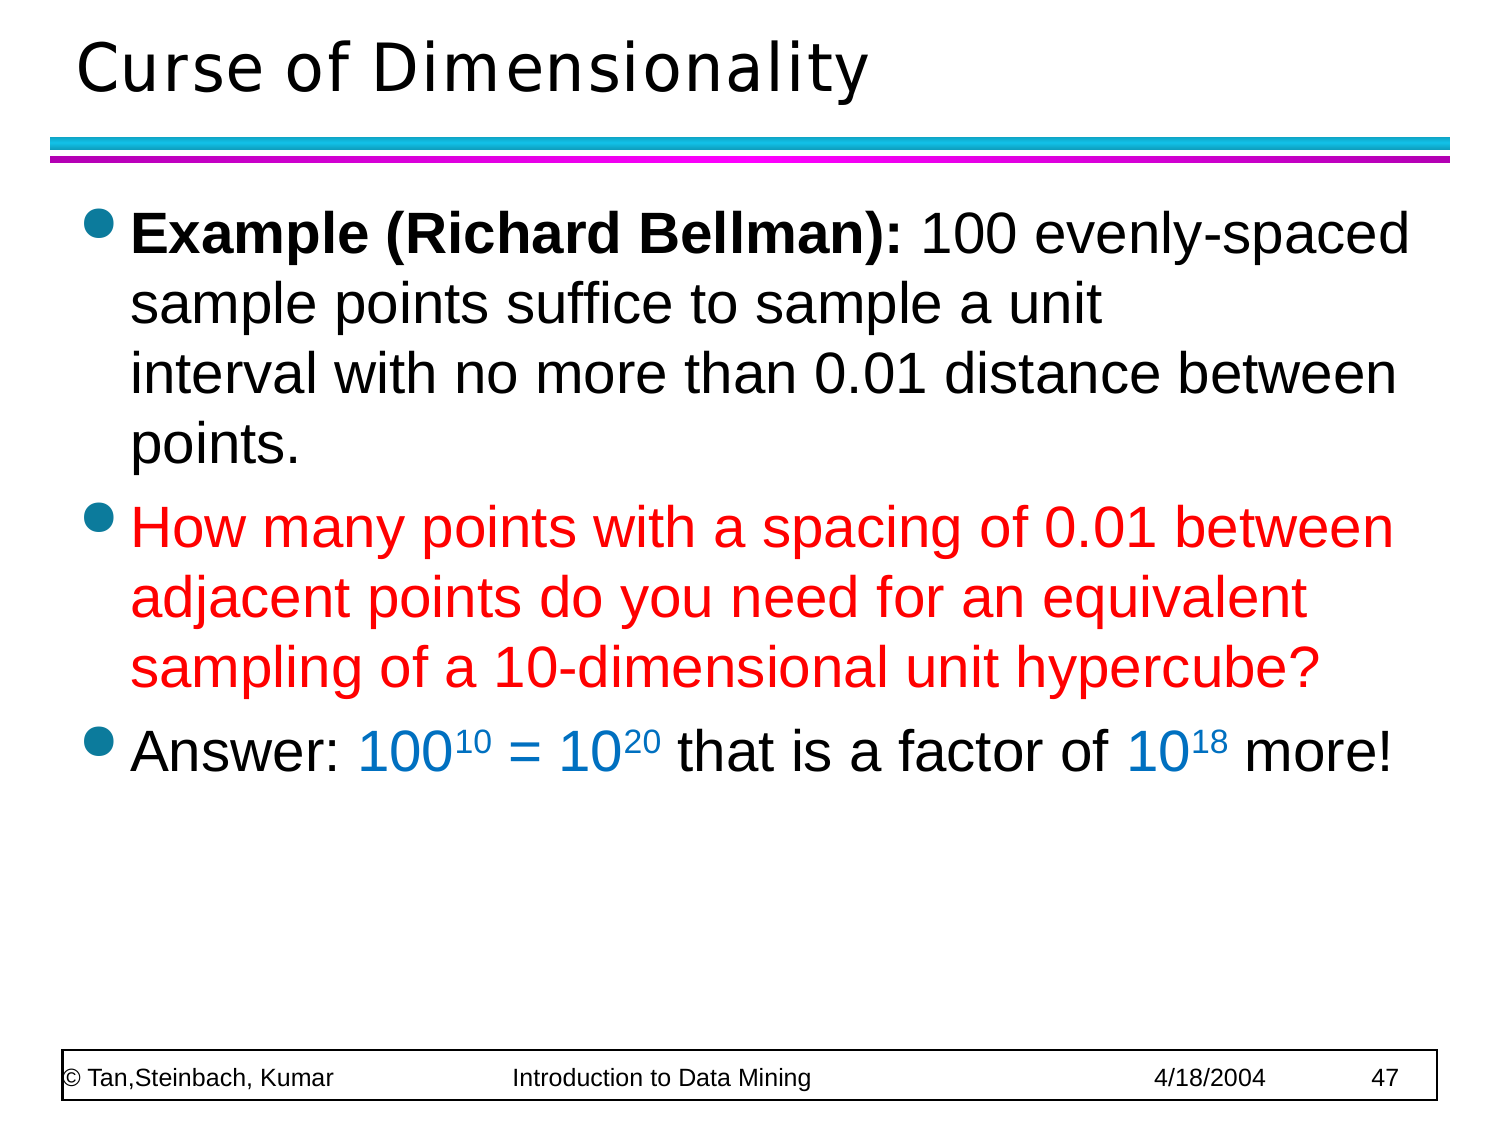

# Curse of Dimensionality
Example (Richard Bellman): 100 evenly-spaced sample points suffice to sample a unit interval with no more than 0.01 distance between points.
How many points with a spacing of 0.01 between adjacent points do you need for an equivalent sampling of a 10-dimensional unit hypercube?
Answer: 10010 = 1020 that is a factor of 1018 more!